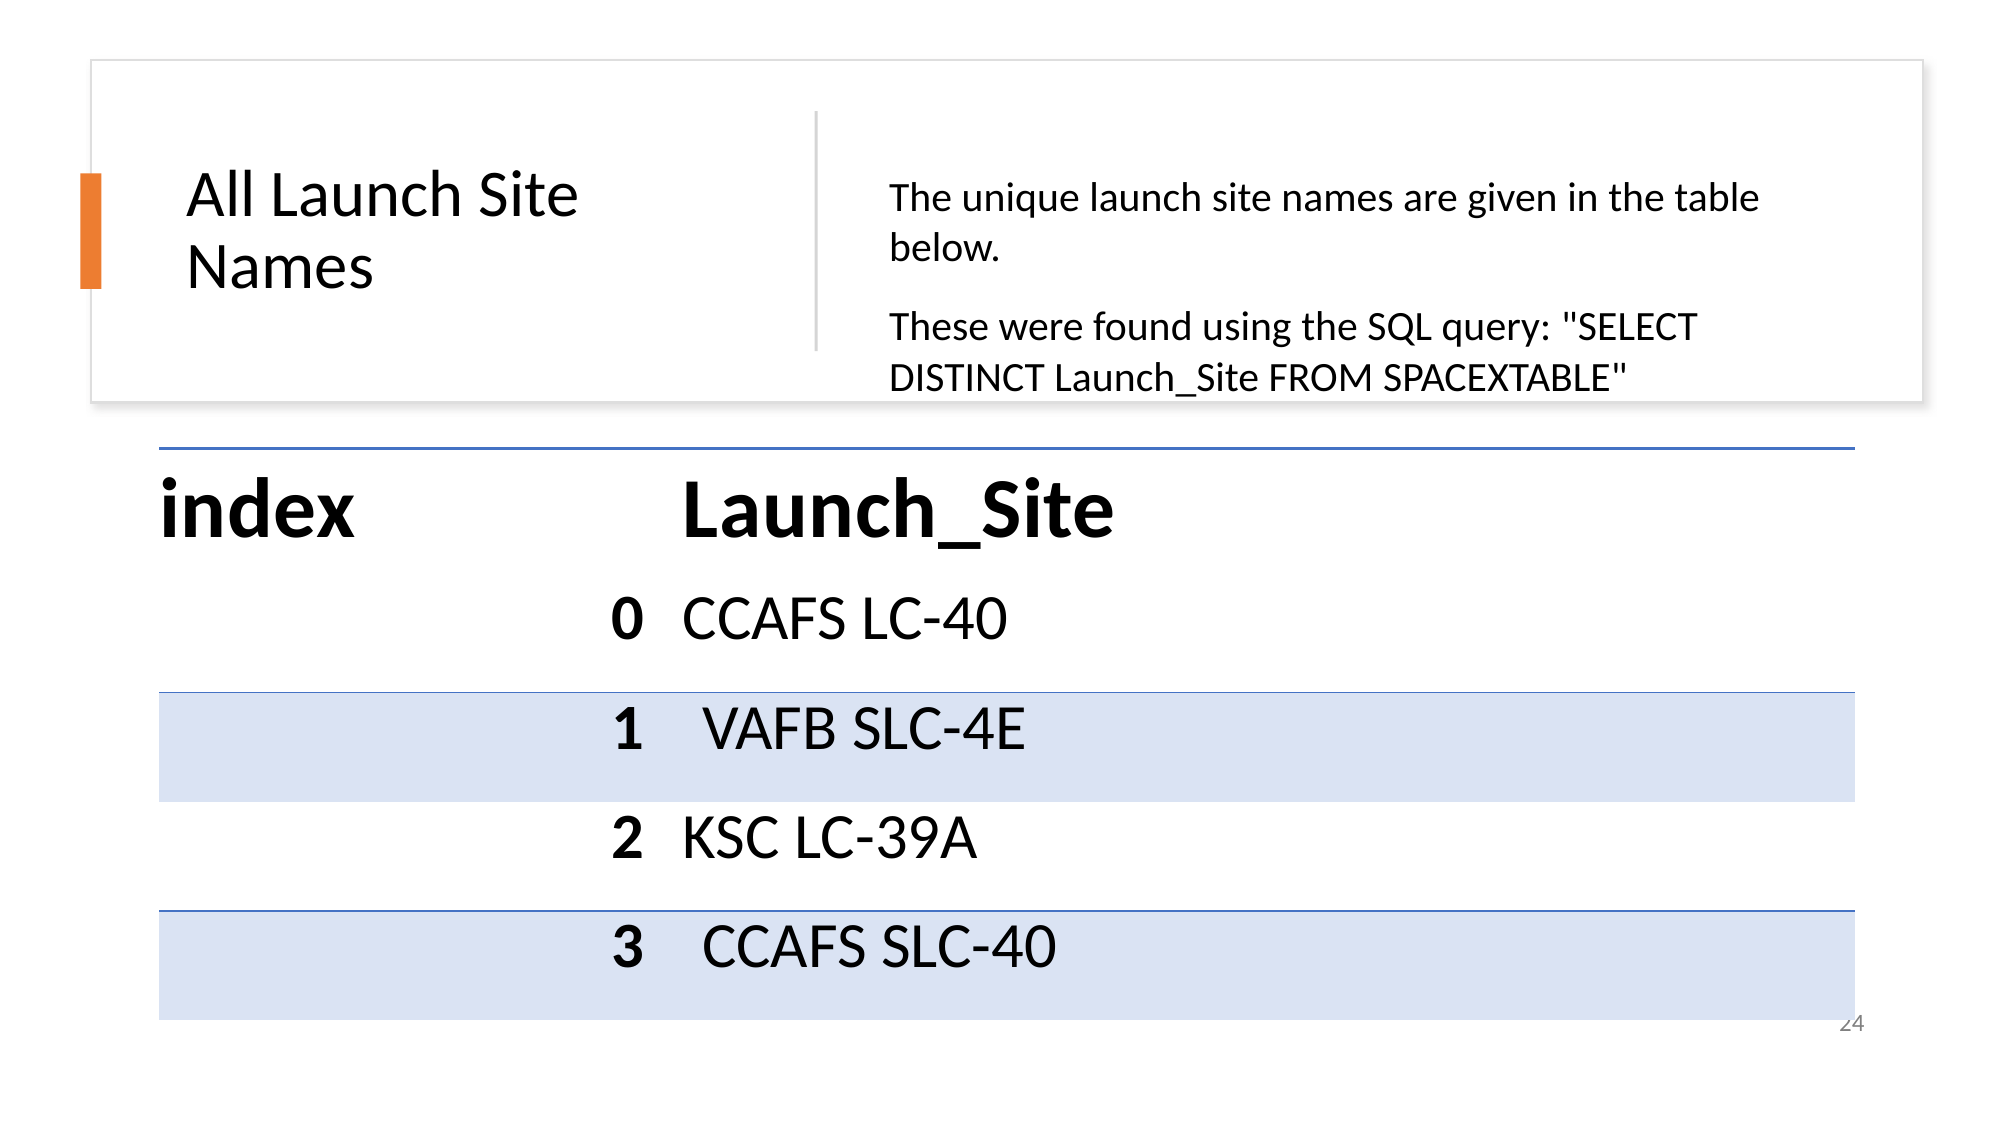

All Launch Site Names
The unique launch site names are given in the table below.
These were found using the SQL query: "SELECT DISTINCT Launch_Site FROM SPACEXTABLE"

| index | Launch\_Site |
| --- | --- |
| 0 | CCAFS LC-40 |
| 1 | VAFB SLC-4E |
| 2 | KSC LC-39A |
| 3 | CCAFS SLC-40 |
24